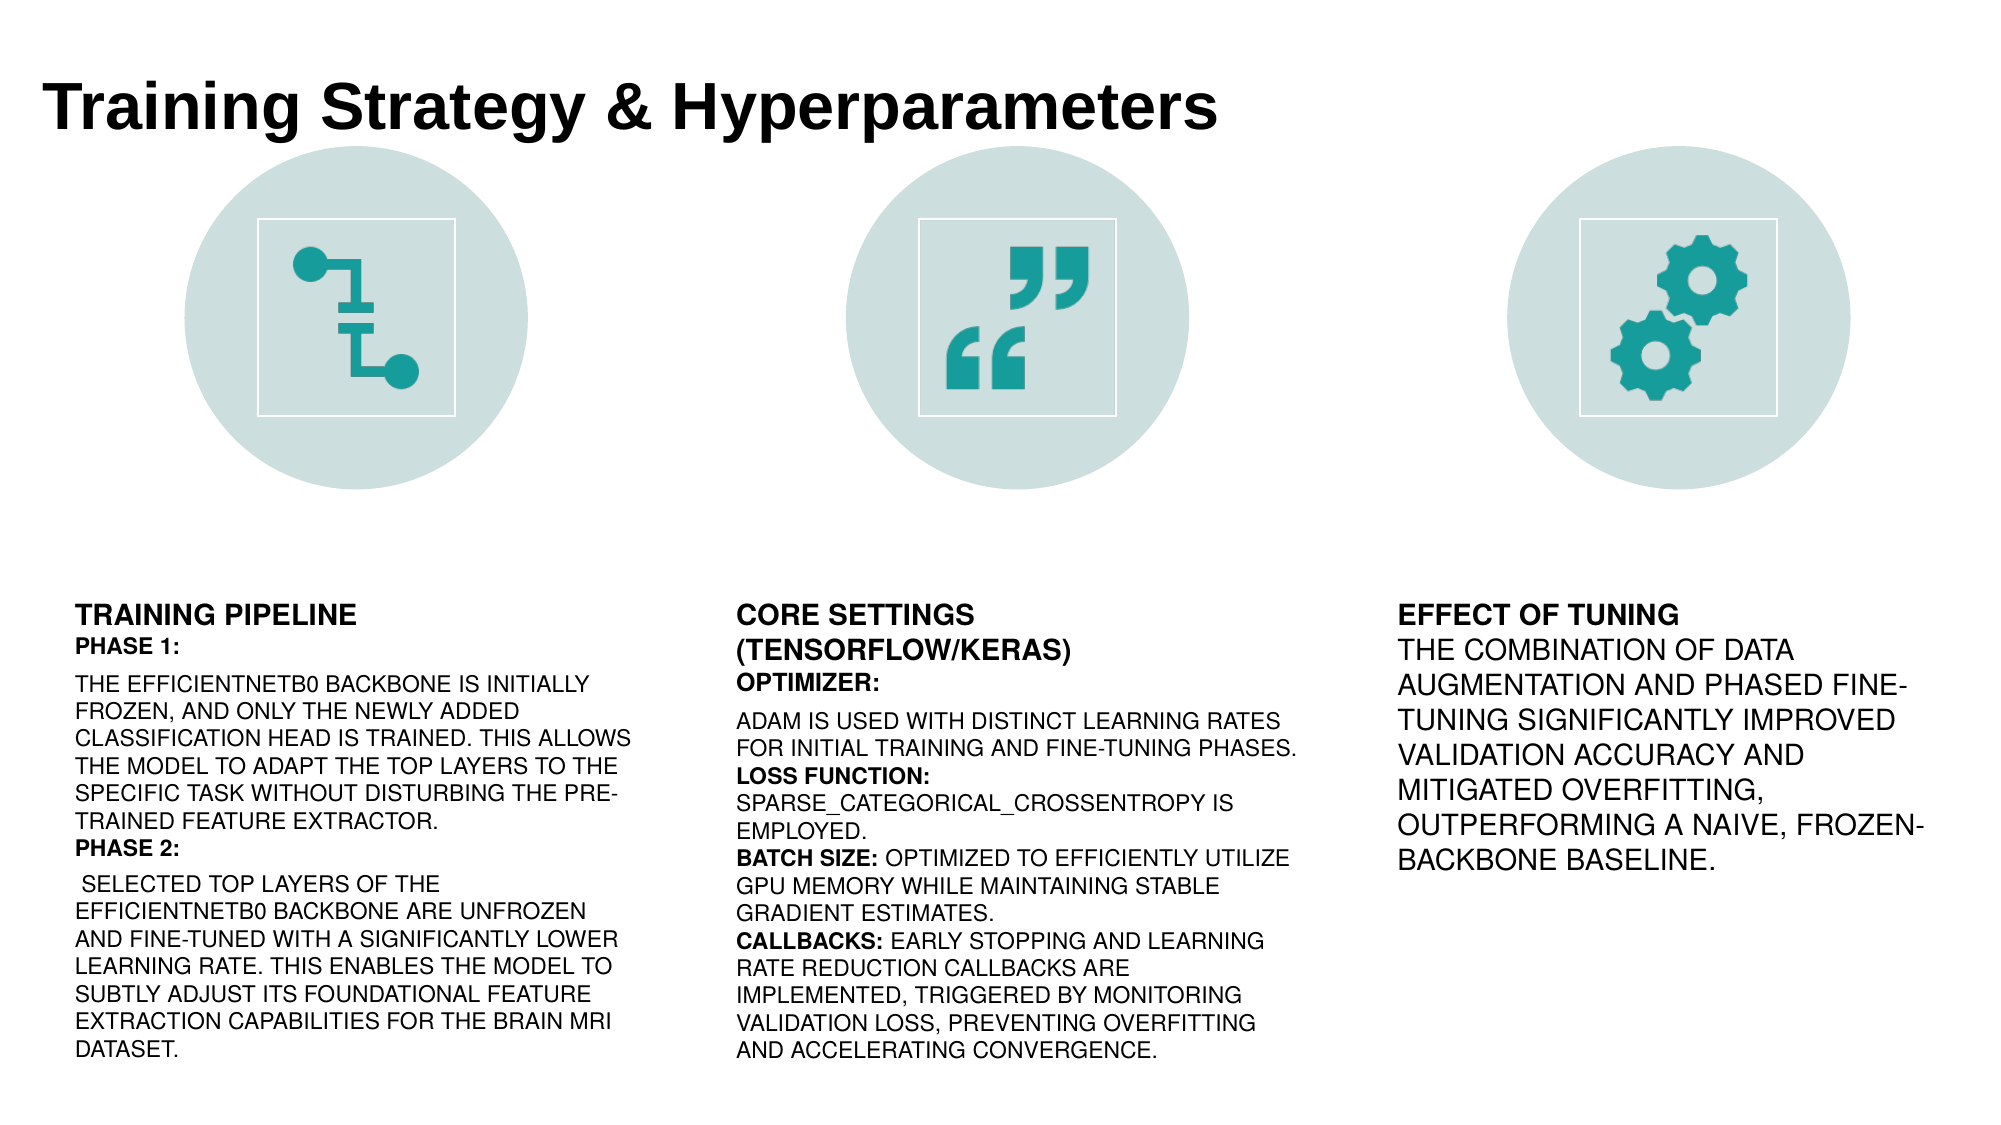

Training Pipeline
Phase 1:
The EfficientNetB0 backbone is initially frozen, and only the newly added classification head is trained. This allows the model to adapt the top layers to the specific task without disturbing the pre-trained feature extractor.
Phase 2:
 Selected top layers of the EfficientNetB0 backbone are unfrozen and fine-tuned with a significantly lower learning rate. This enables the model to subtly adjust its foundational feature extraction capabilities for the brain MRI dataset.
Core Settings (TensorFlow/Keras)
Optimizer:
Adam is used with distinct learning rates for initial training and fine-tuning phases.
Loss Function: sparse_categorical_crossentropy is employed.
Batch Size: Optimized to efficiently utilize GPU memory while maintaining stable gradient estimates.
Callbacks: Early stopping and learning rate reduction callbacks are implemented, triggered by monitoring validation loss, preventing overfitting and accelerating convergence.
Effect of Tuning
The combination of data augmentation and phased fine-tuning significantly improved validation accuracy and mitigated overfitting, outperforming a naive, frozen-backbone baseline.
Training Strategy & Hyperparameters